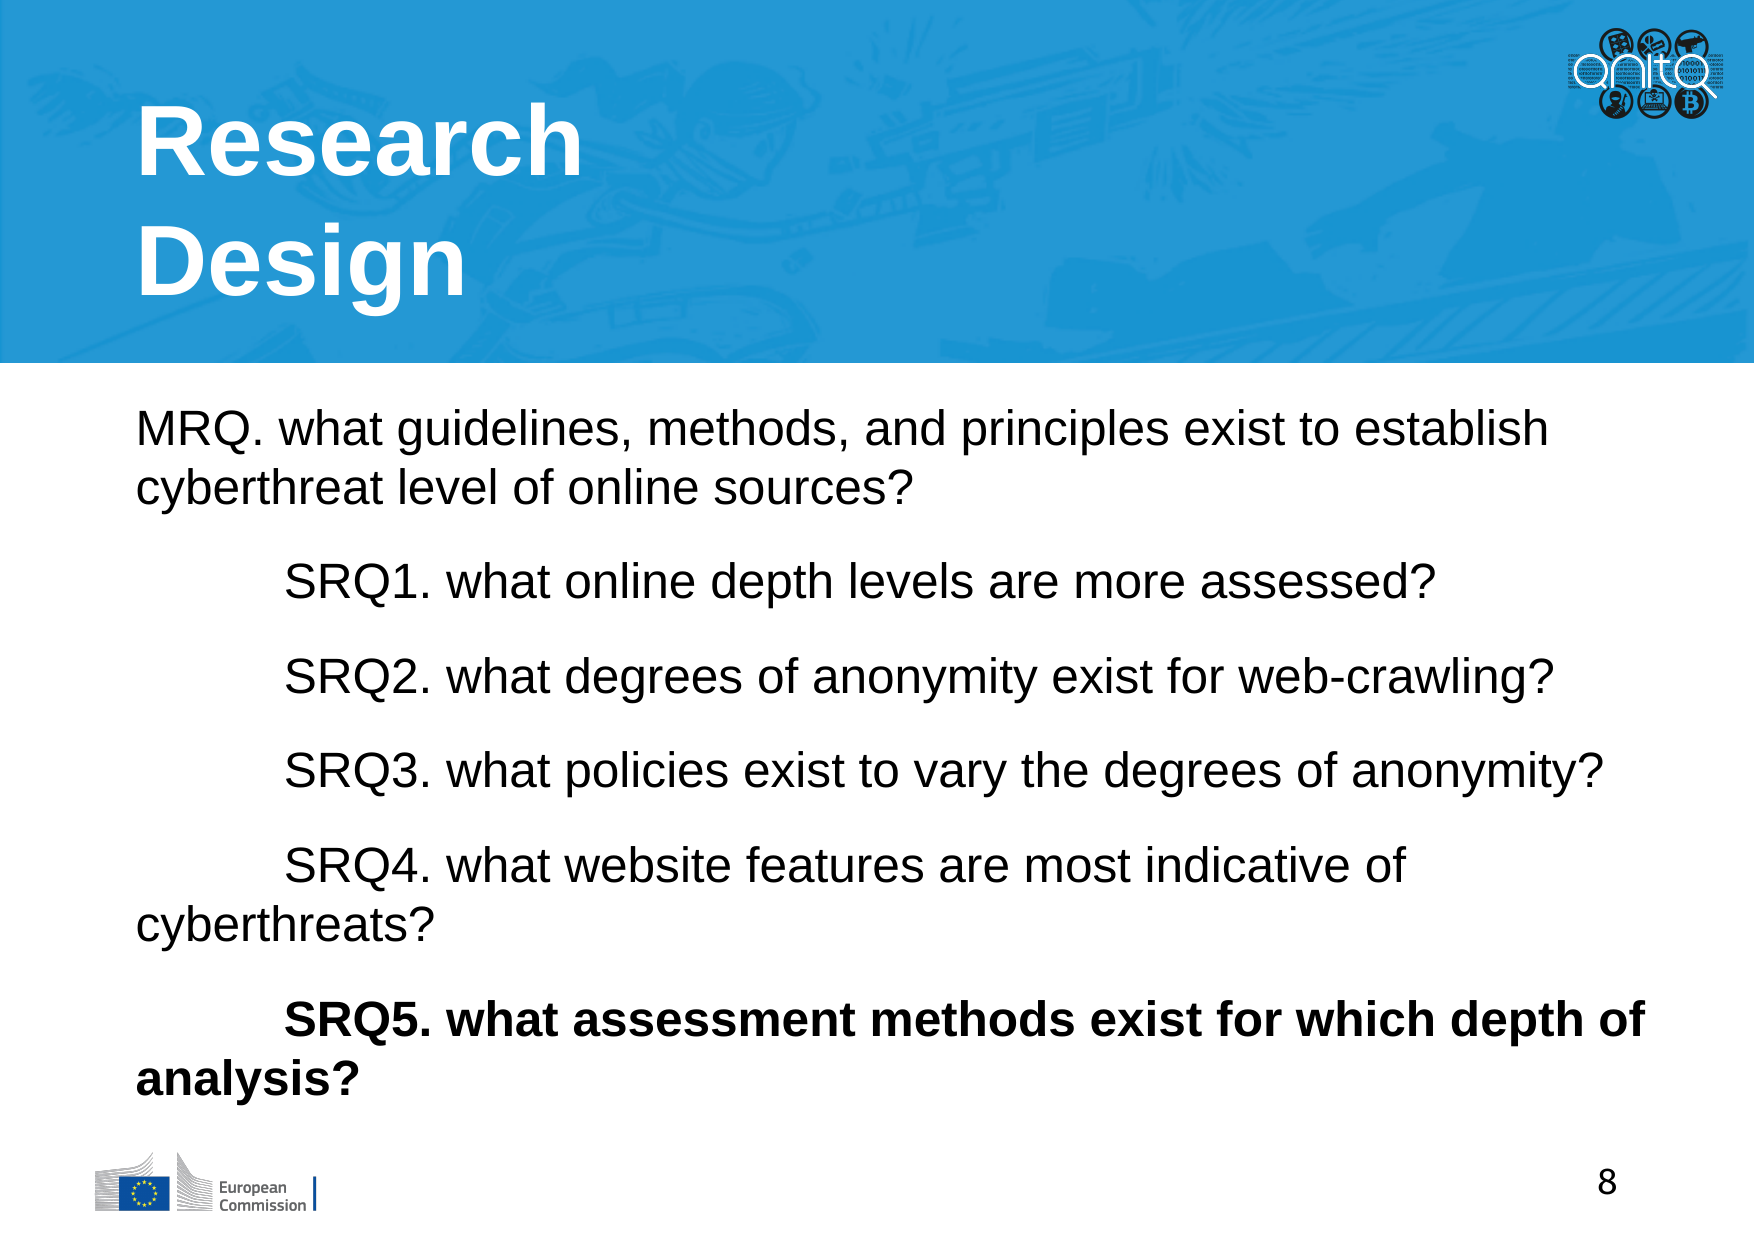

Research Design
MRQ. what guidelines, methods, and principles exist to establish cyberthreat level of online sources?
	SRQ1. what online depth levels are more assessed?
	SRQ2. what degrees of anonymity exist for web-crawling?
	SRQ3. what policies exist to vary the degrees of anonymity?
	SRQ4. what website features are most indicative of 	cyberthreats?
	SRQ5. what assessment methods exist for which depth of analysis?

8